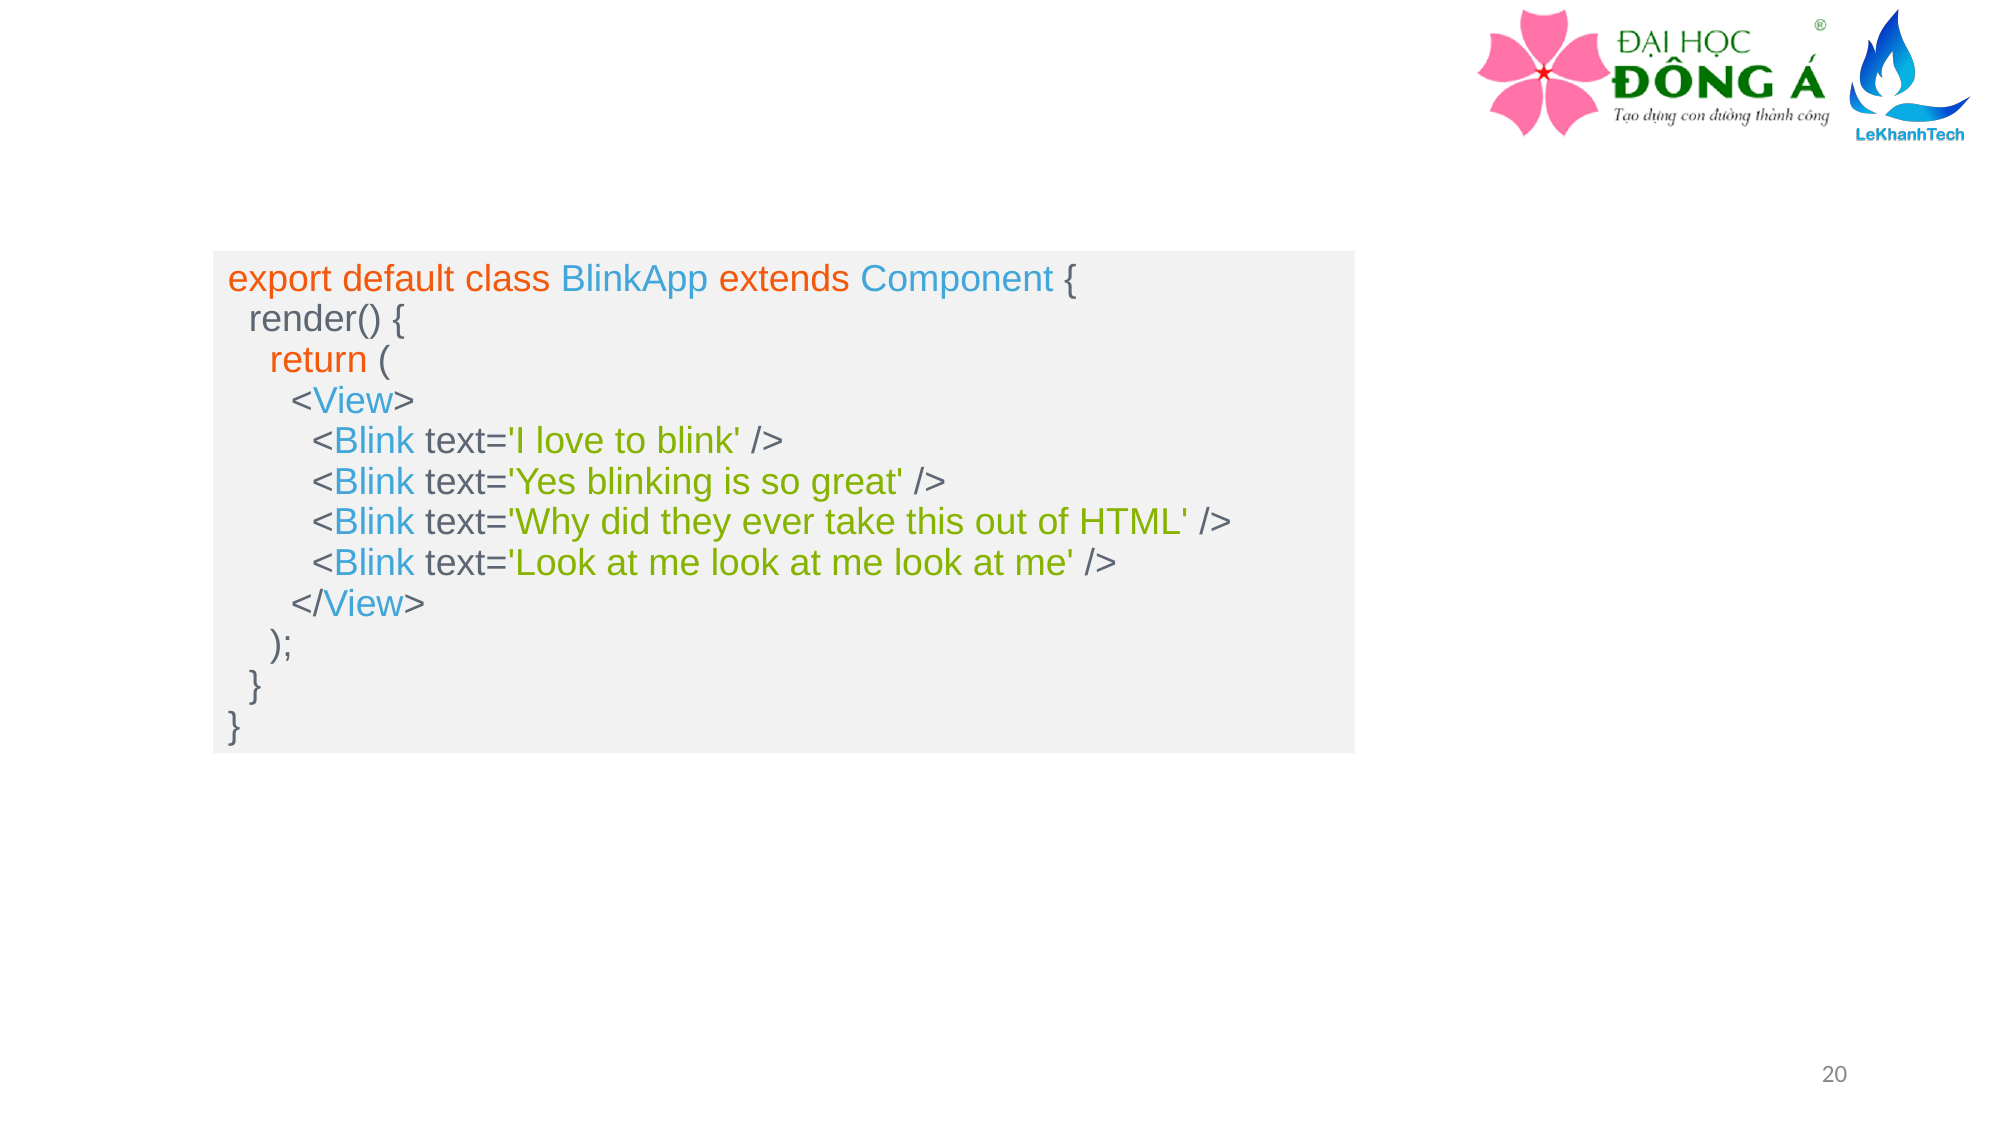

export default class BlinkApp extends Component {
  render() {
    return (
      <View>
        <Blink text='I love to blink' />
        <Blink text='Yes blinking is so great' />
        <Blink text='Why did they ever take this out of HTML' />
        <Blink text='Look at me look at me look at me' />
      </View>
    );
  }
}
20